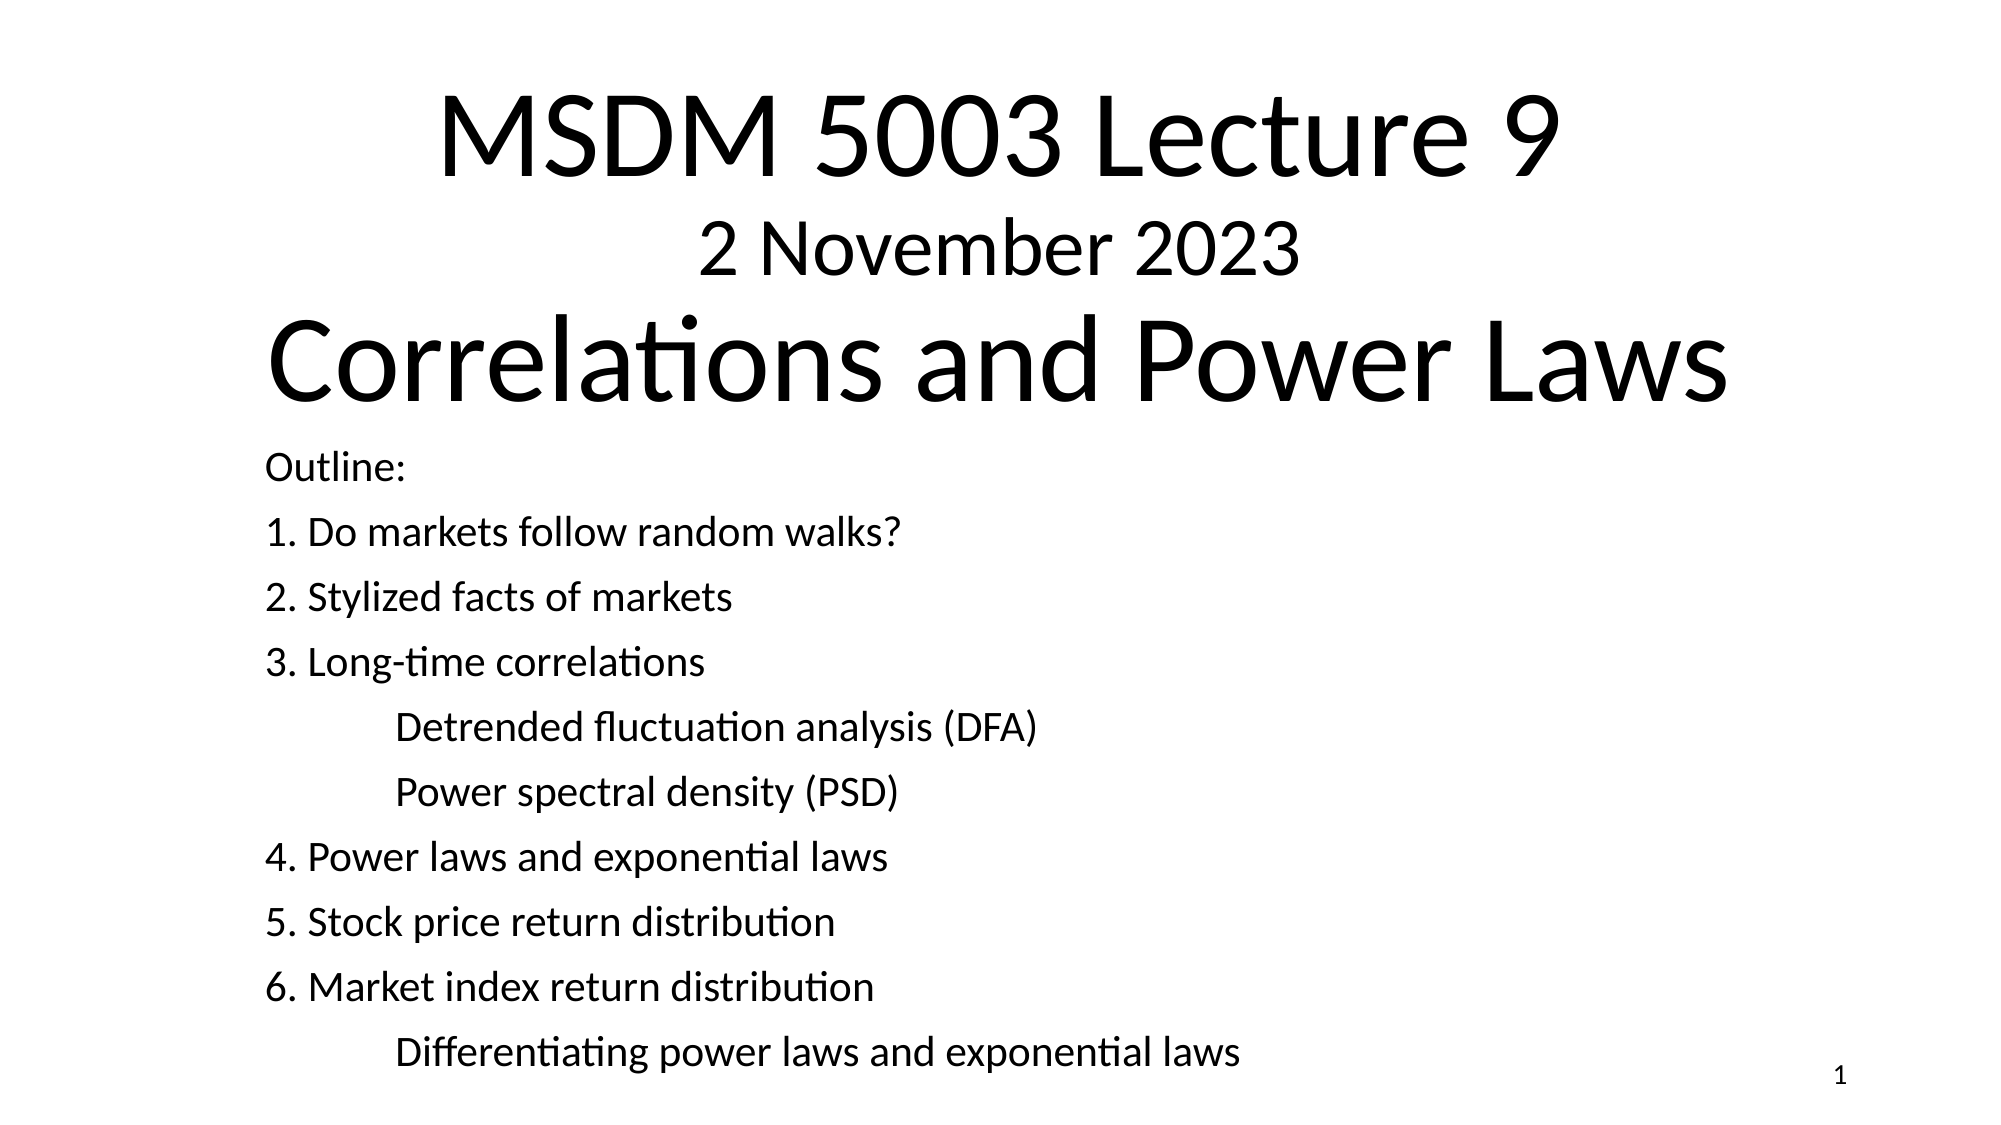

# MSDM 5003 Lecture 9 2 November 2023 Correlations and Power Laws
Outline:
1. Do markets follow random walks?
2. Stylized facts of markets
3. Long-time correlations
	Detrended fluctuation analysis (DFA)
	Power spectral density (PSD)
4. Power laws and exponential laws
5. Stock price return distribution
6. Market index return distribution
	Differentiating power laws and exponential laws
1